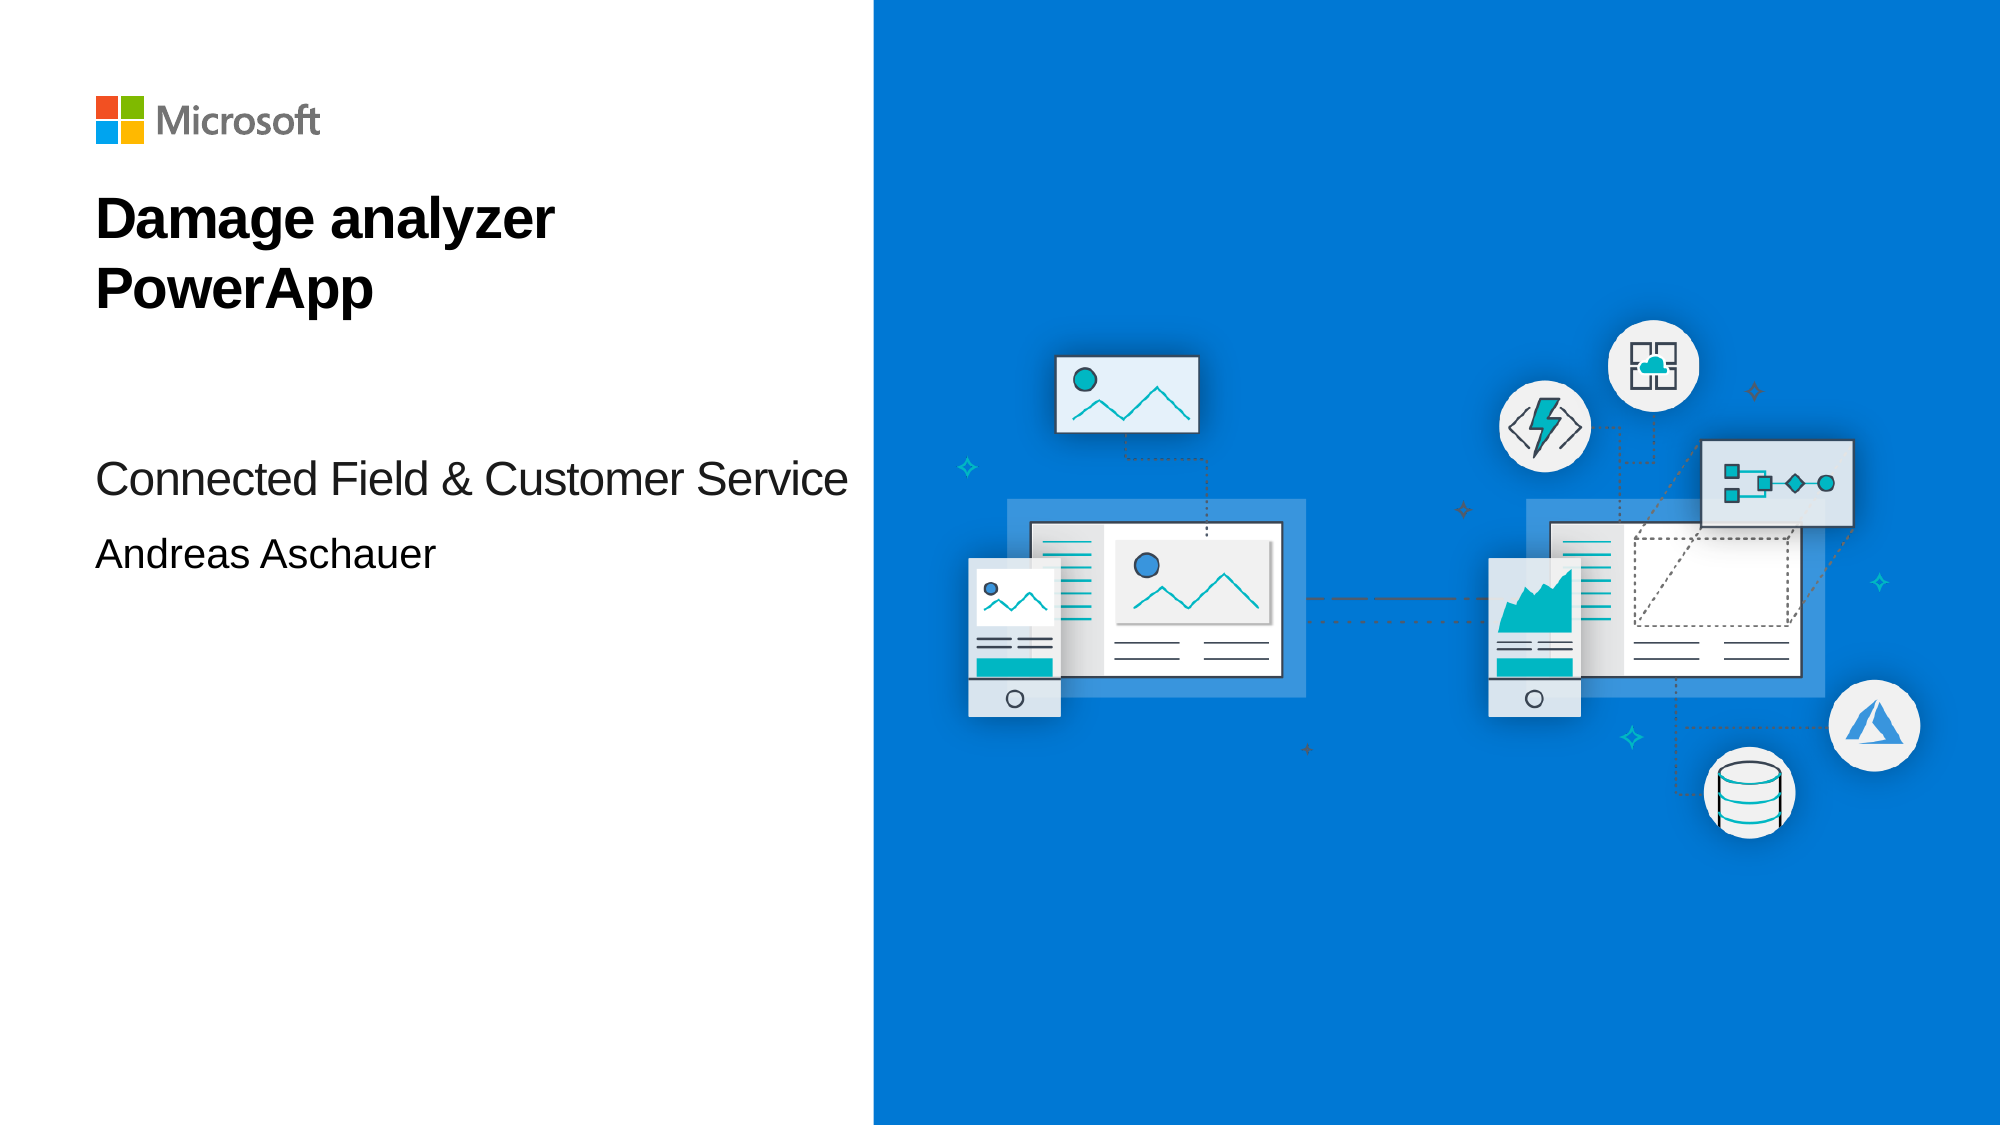

# Damage analyzer PowerApp
Connected Field & Customer Service
Andreas Aschauer